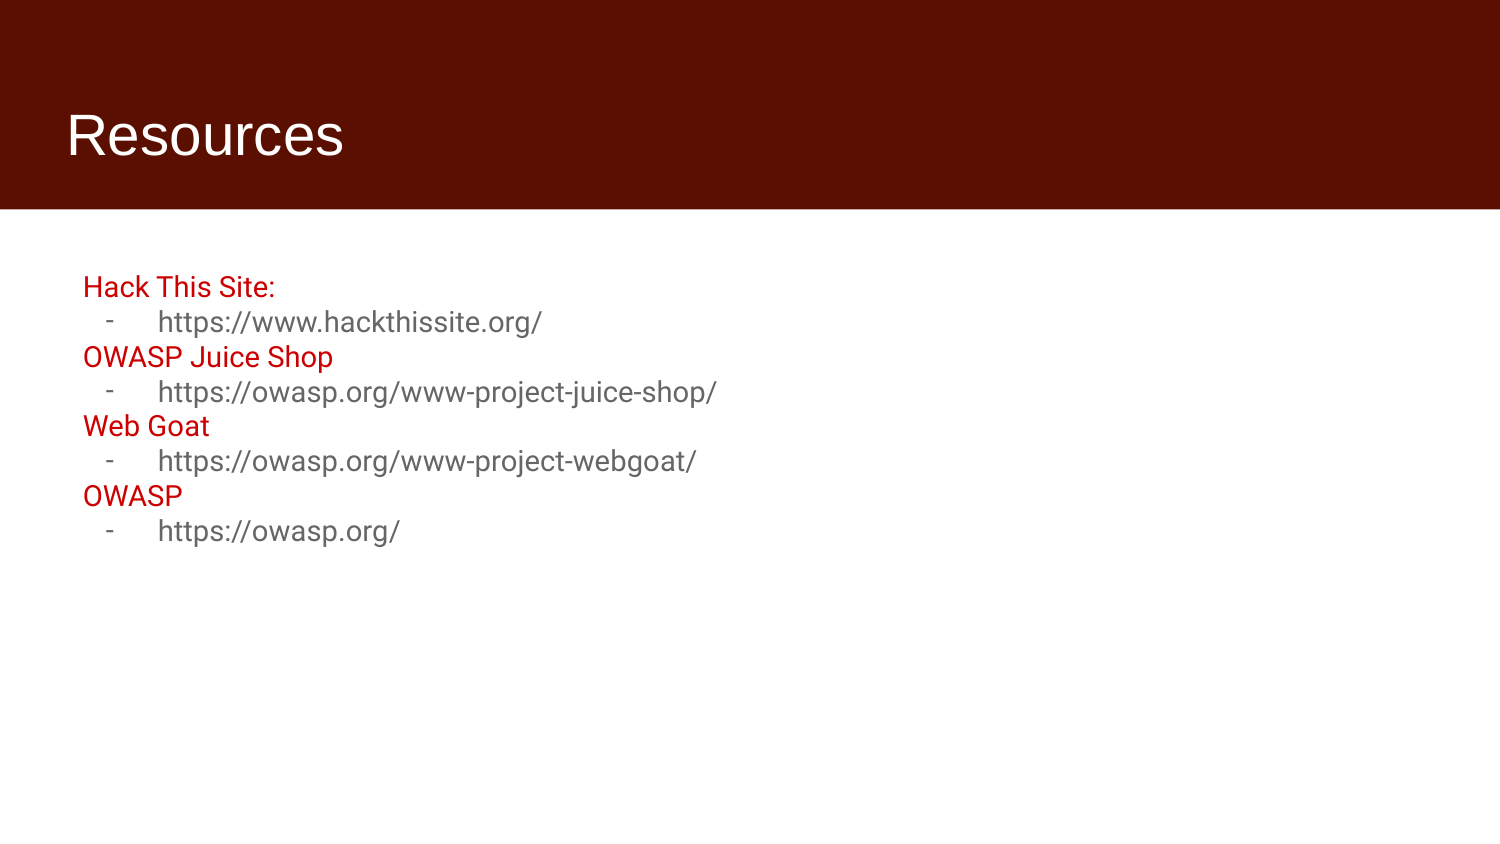

# Resources
Hack This Site:
https://www.hackthissite.org/
OWASP Juice Shop
https://owasp.org/www-project-juice-shop/
Web Goat
https://owasp.org/www-project-webgoat/
OWASP
https://owasp.org/